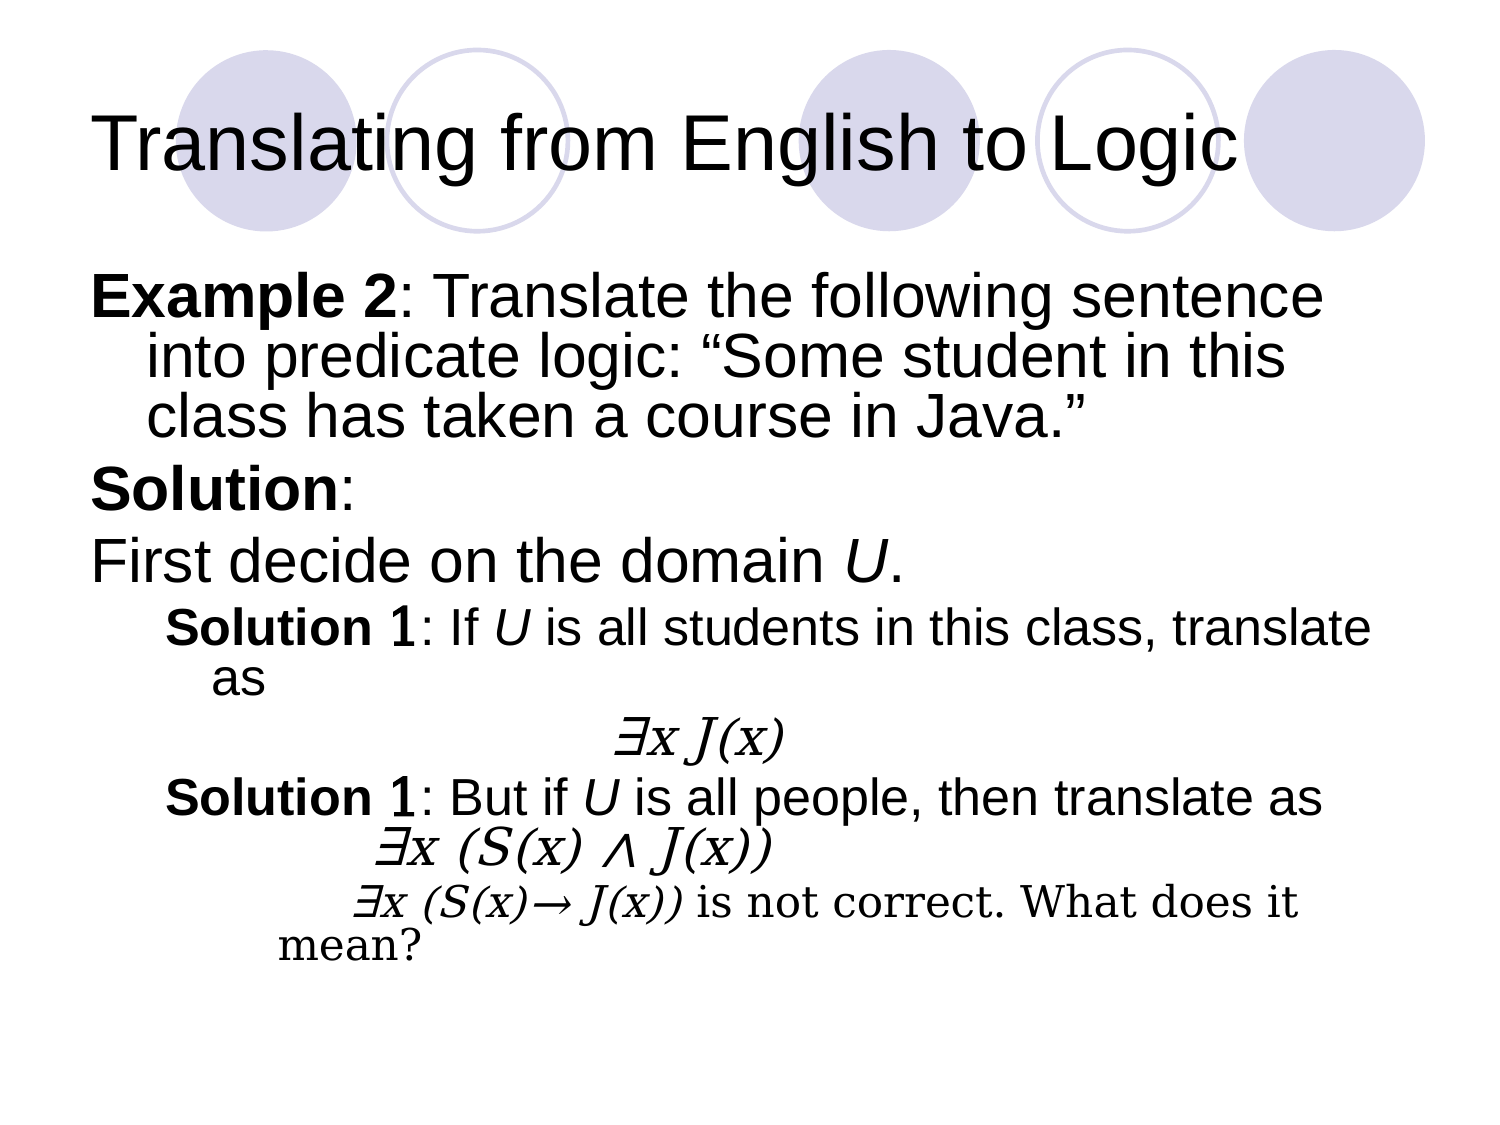

# Translating from English to Logic
Example 2: Translate the following sentence into predicate logic: “Some student in this class has taken a course in Java.”
Solution:
First decide on the domain U.
Solution 1: If U is all students in this class, translate as
                           ∃x J(x)
Solution 1: But if U is all people, then translate as                 ∃x (S(x) ∧ J(x))
        ∃x (S(x)→ J(x)) is not correct. What does it mean?